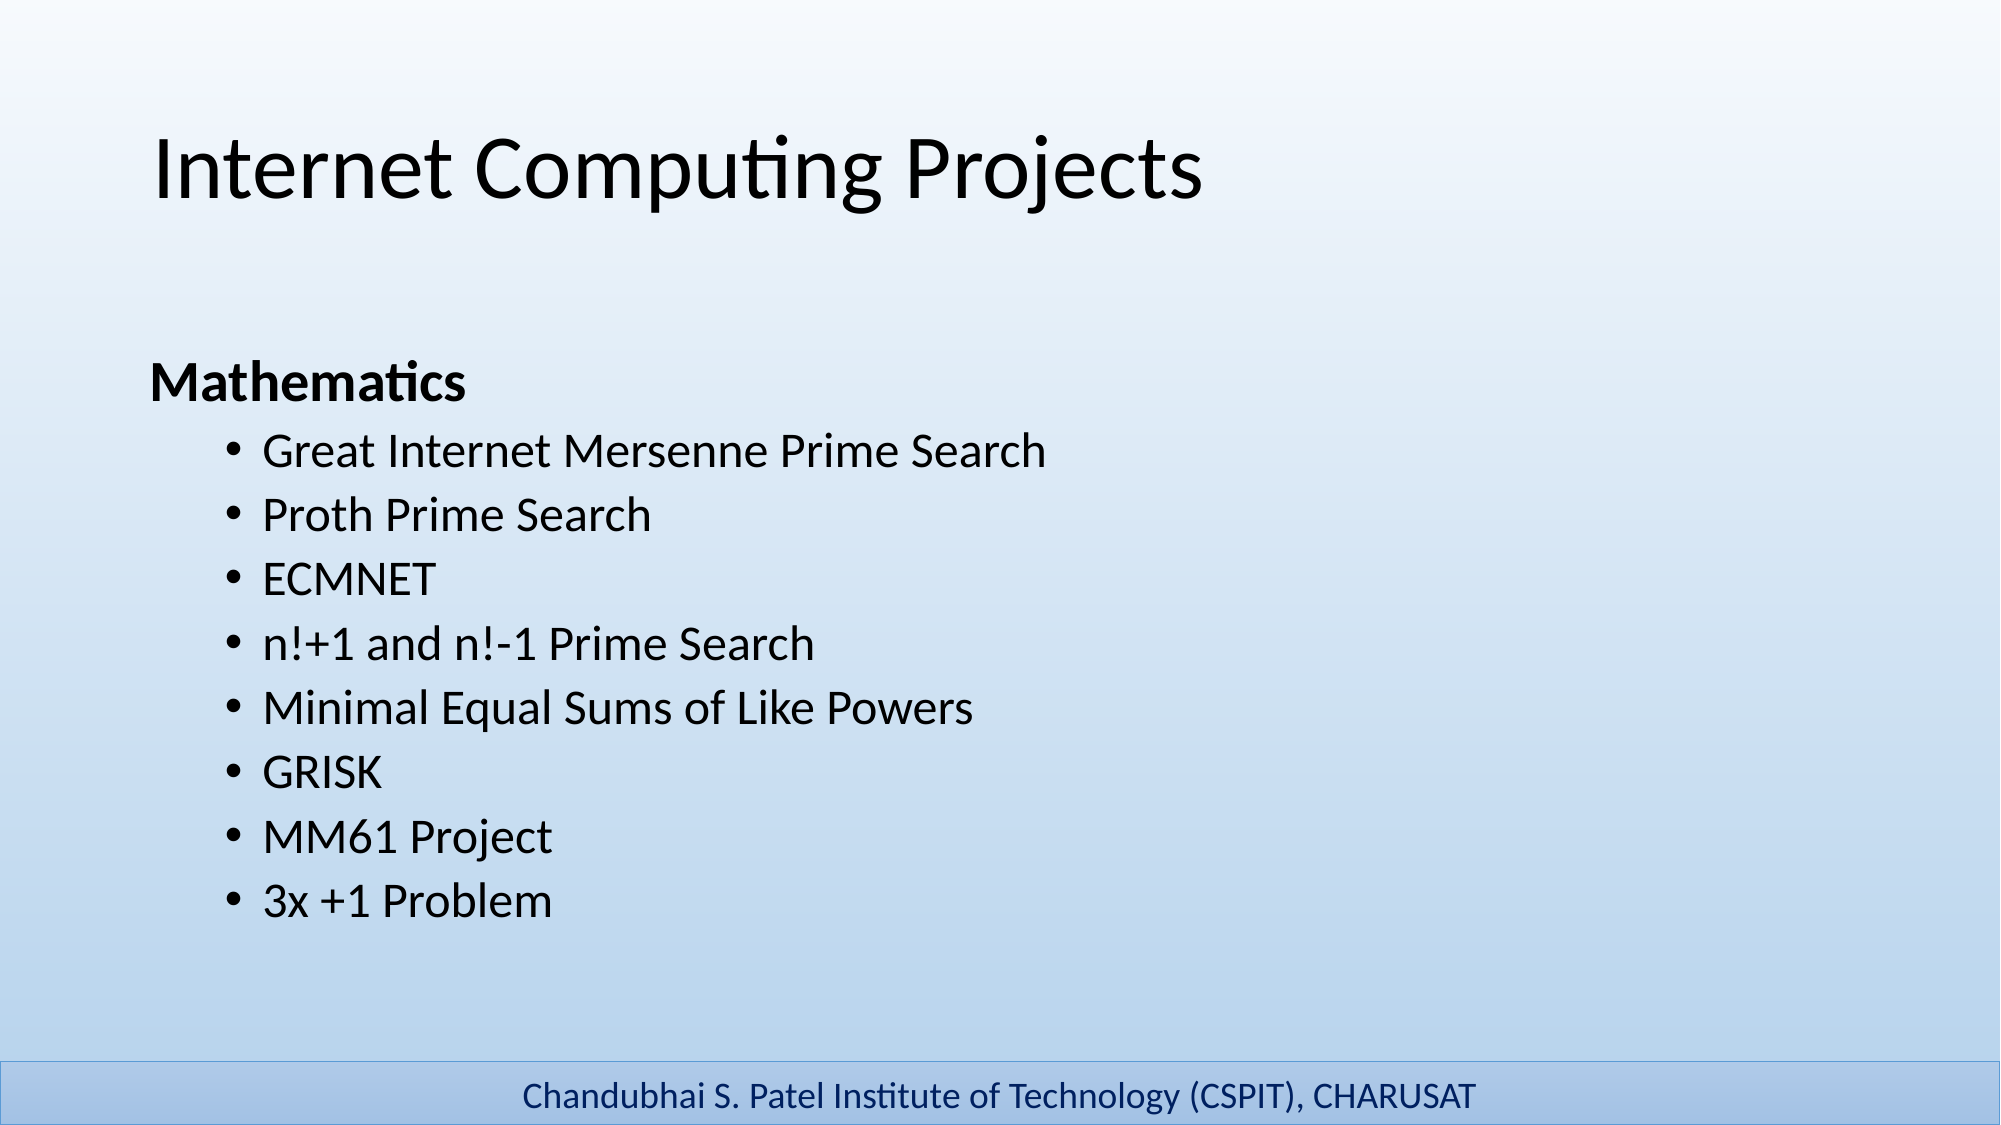

# Internet Computing Projects

Mathematics
Great Internet Mersenne Prime Search
Proth Prime Search
ECMNET
n!+1 and n!-1 Prime Search
Minimal Equal Sums of Like Powers
GRISK
MM61 Project
3x +1 Problem

Arpita Shah
19